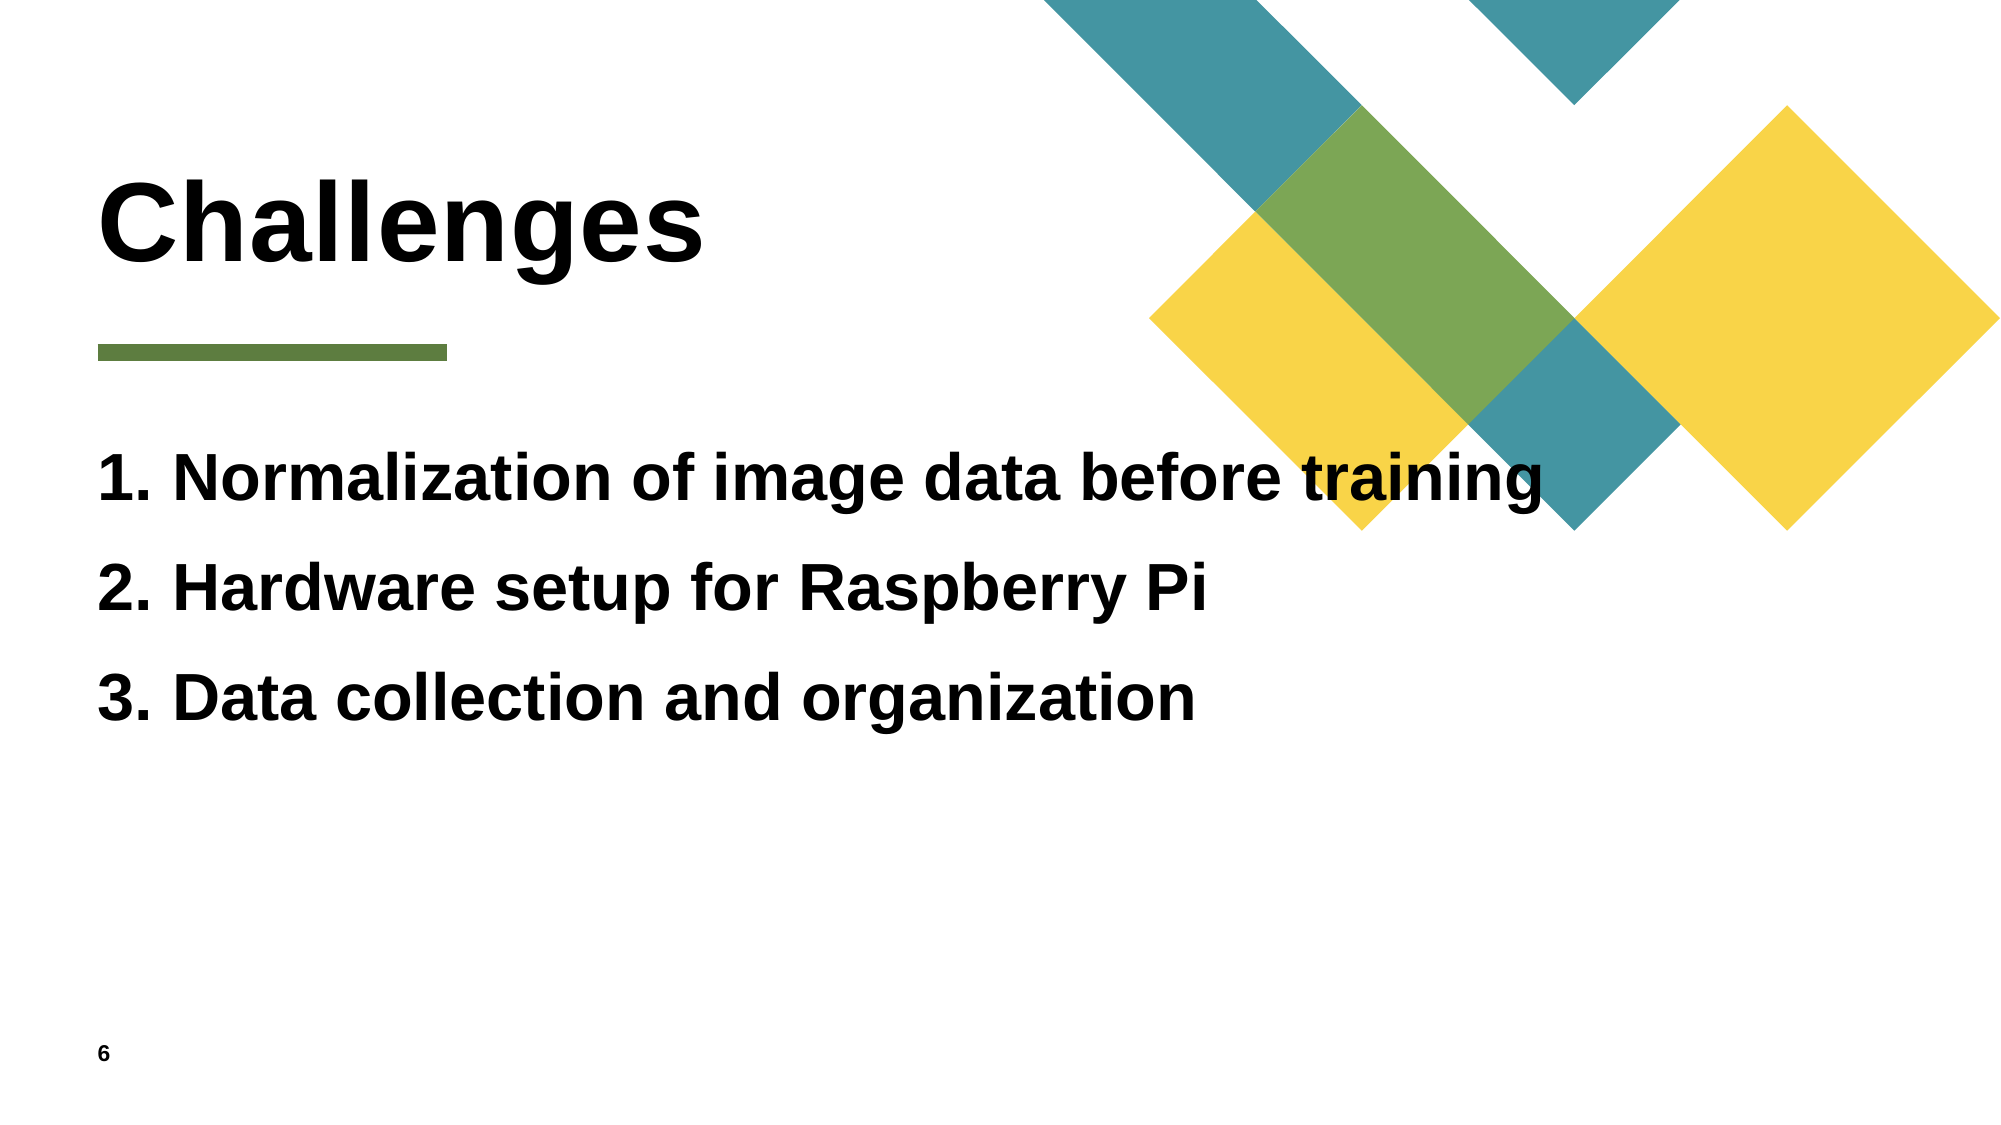

# Challenges
Normalization of image data before training
Hardware setup for Raspberry Pi
Data collection and organization

6